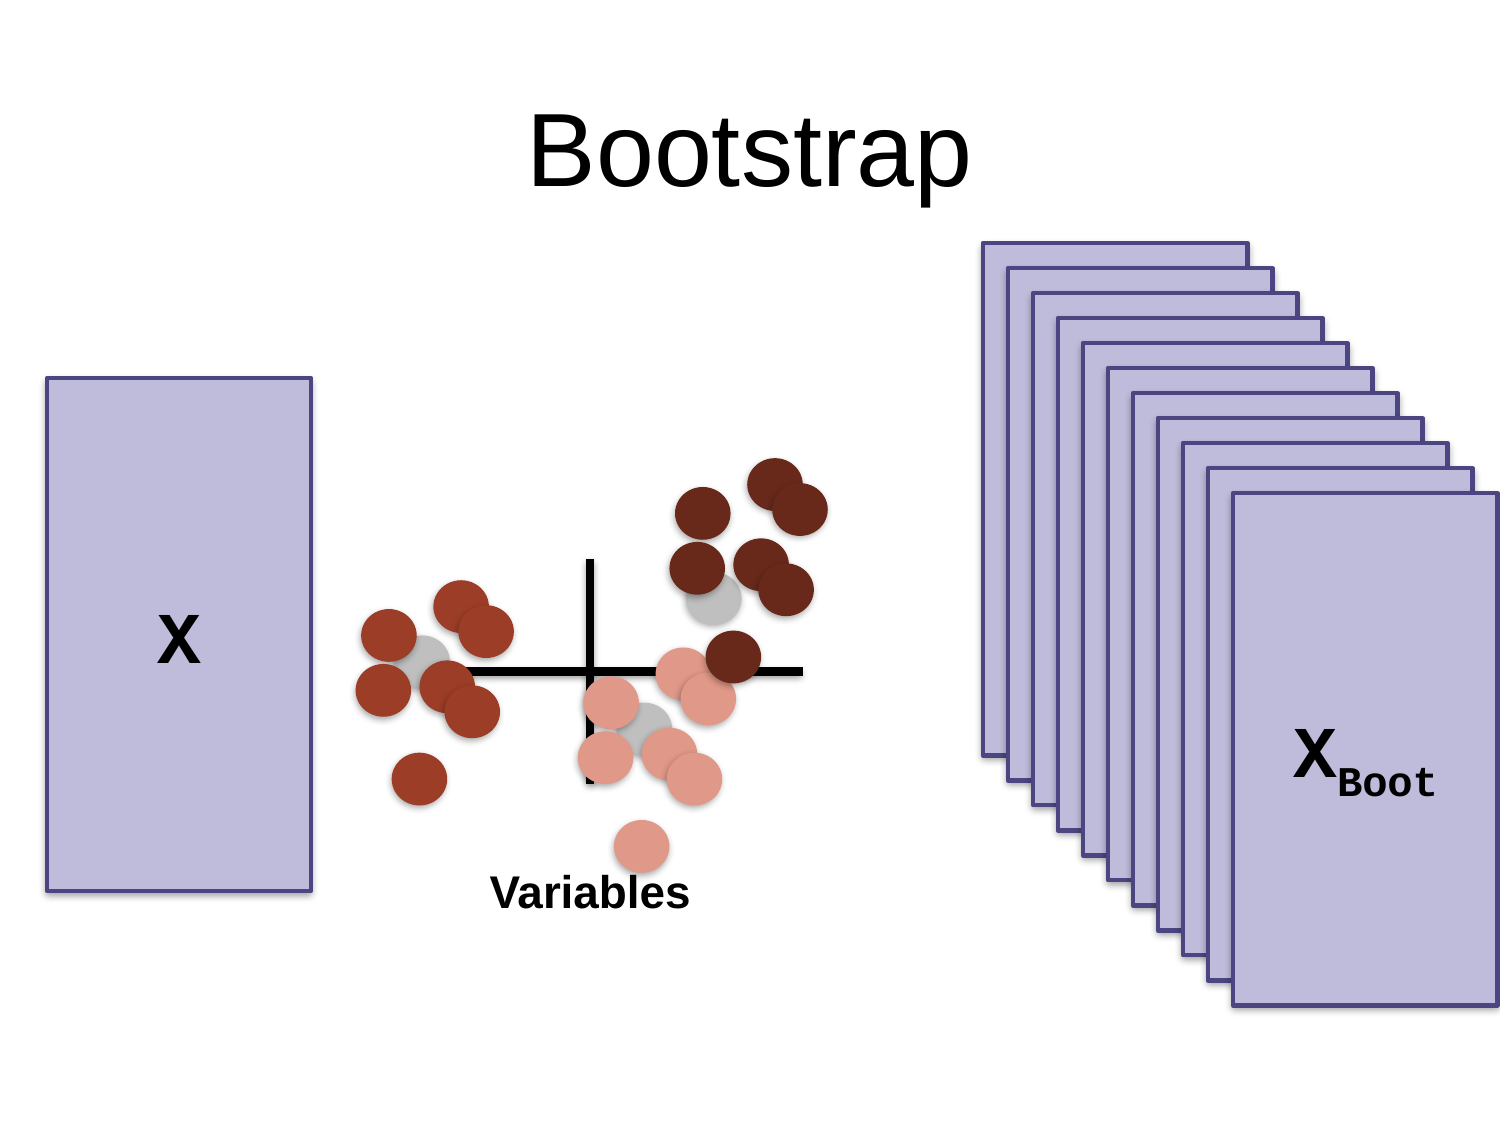

# Bootstrap

XBoot

XBoot

XBoot
XBoot

XBoot

XBoot

X
XBoot

XBoot

XBoot

XBoot

XBoot

Variables